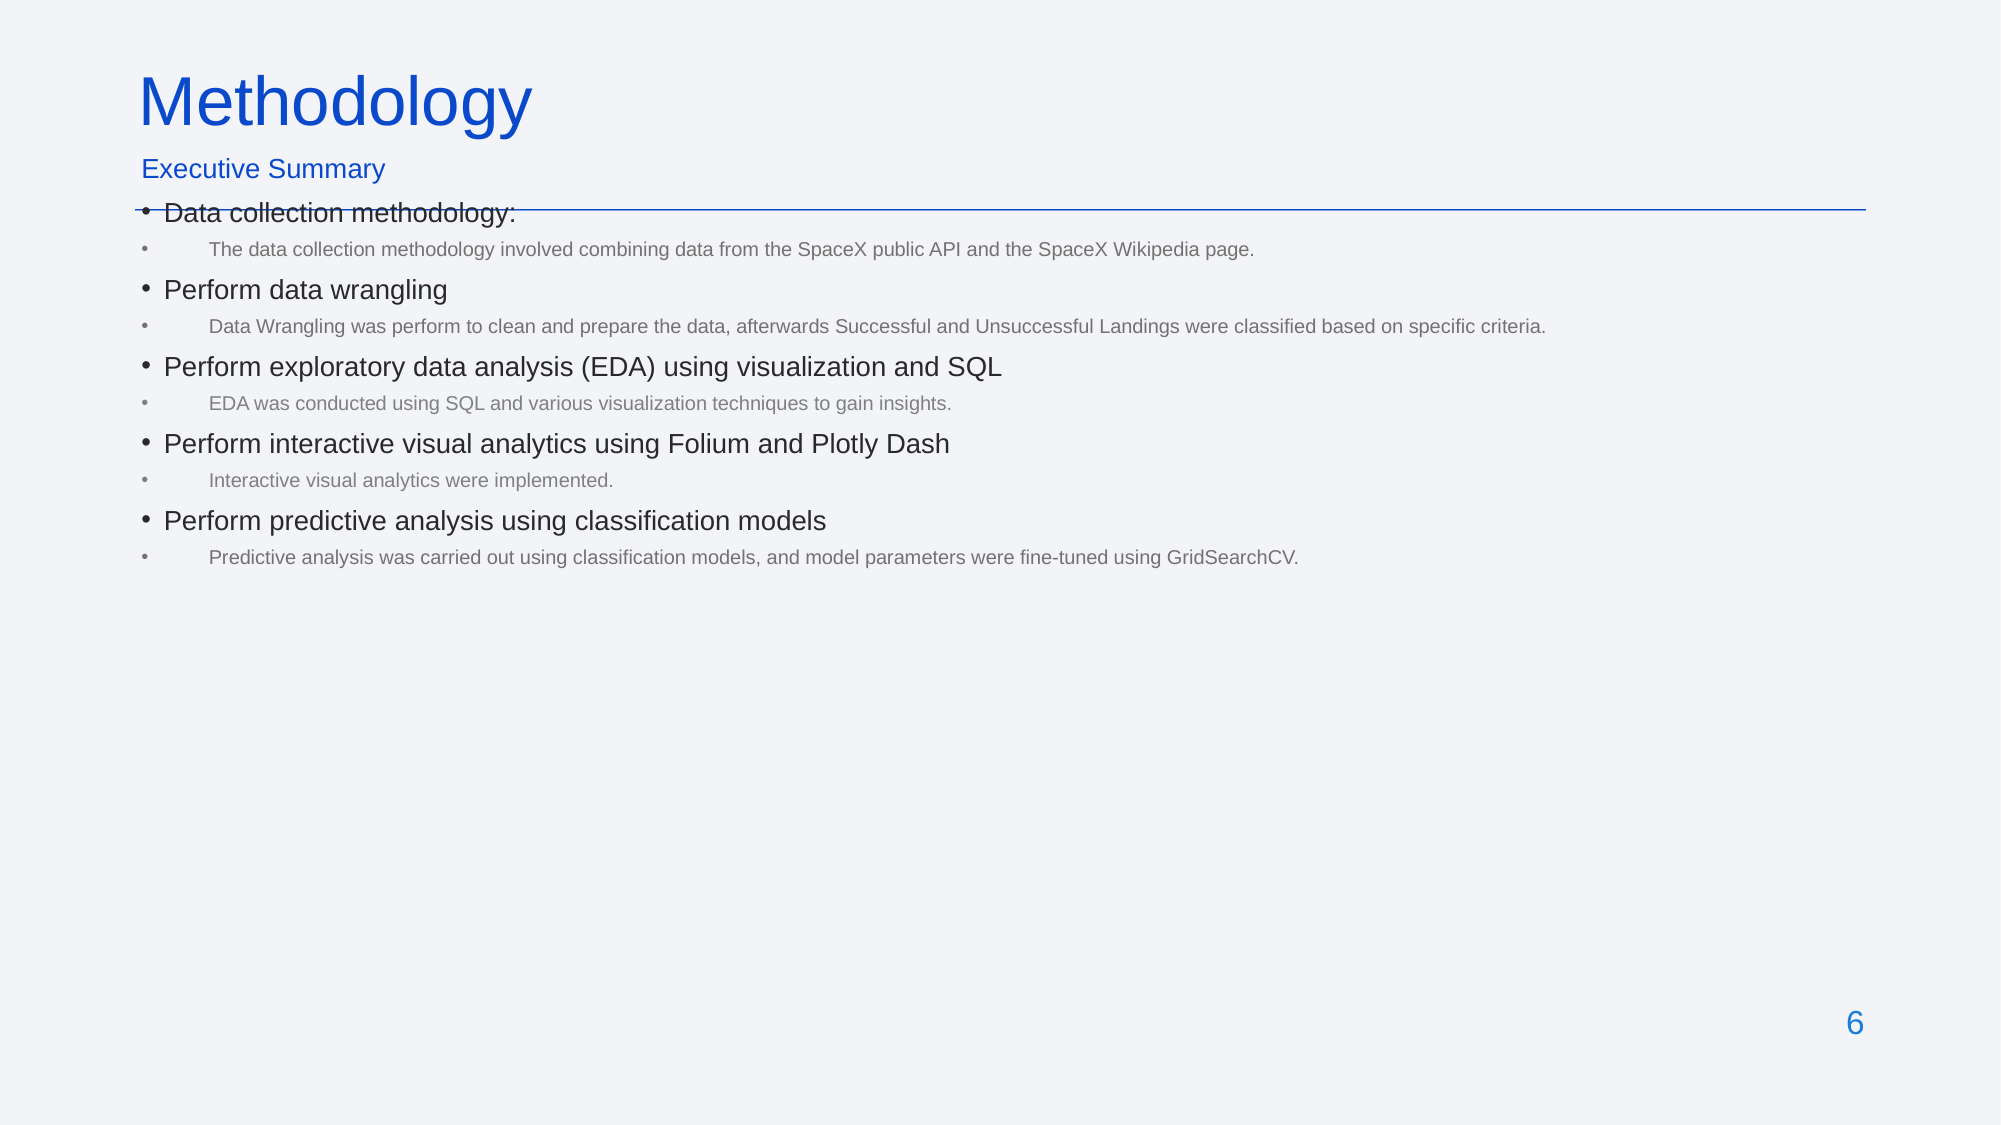

Methodology
Executive Summary
Data collection methodology:
The data collection methodology involved combining data from the SpaceX public API and the SpaceX Wikipedia page.
Perform data wrangling
Data Wrangling was perform to clean and prepare the data, afterwards Successful and Unsuccessful Landings were classified based on specific criteria.
Perform exploratory data analysis (EDA) using visualization and SQL
EDA was conducted using SQL and various visualization techniques to gain insights.
Perform interactive visual analytics using Folium and Plotly Dash
Interactive visual analytics were implemented.
Perform predictive analysis using classification models
Predictive analysis was carried out using classification models, and model parameters were fine-tuned using GridSearchCV.

6